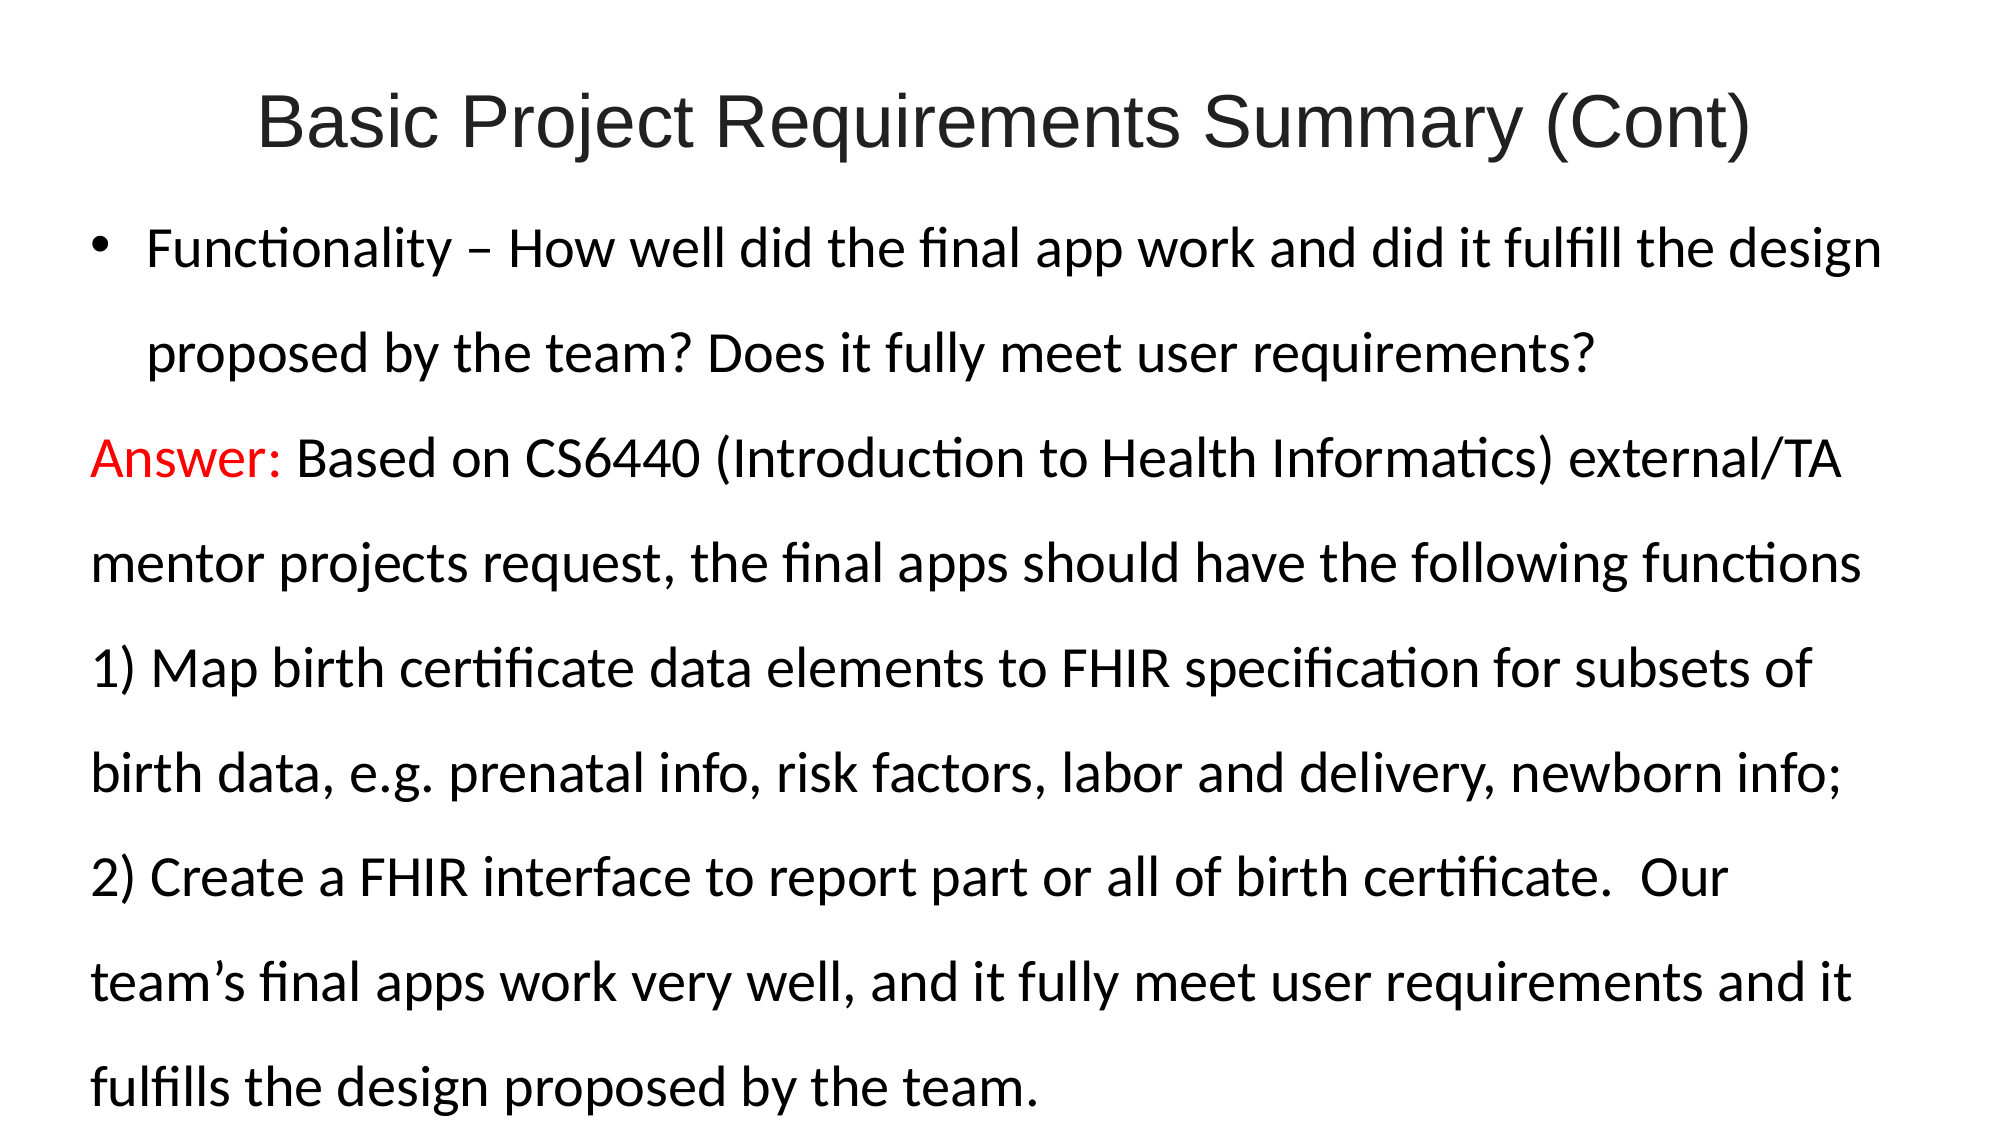

Basic Project Requirements Summary (Cont)
Functionality – How well did the final app work and did it fulfill the design proposed by the team? Does it fully meet user requirements?
Answer: Based on CS6440 (Introduction to Health Informatics) external/TA mentor projects request, the final apps should have the following functions 1) Map birth certificate data elements to FHIR specification for subsets of birth data, e.g. prenatal info, risk factors, labor and delivery, newborn info; 2) Create a FHIR interface to report part or all of birth certificate.  Our team’s final apps work very well, and it fully meet user requirements and it fulfills the design proposed by the team.